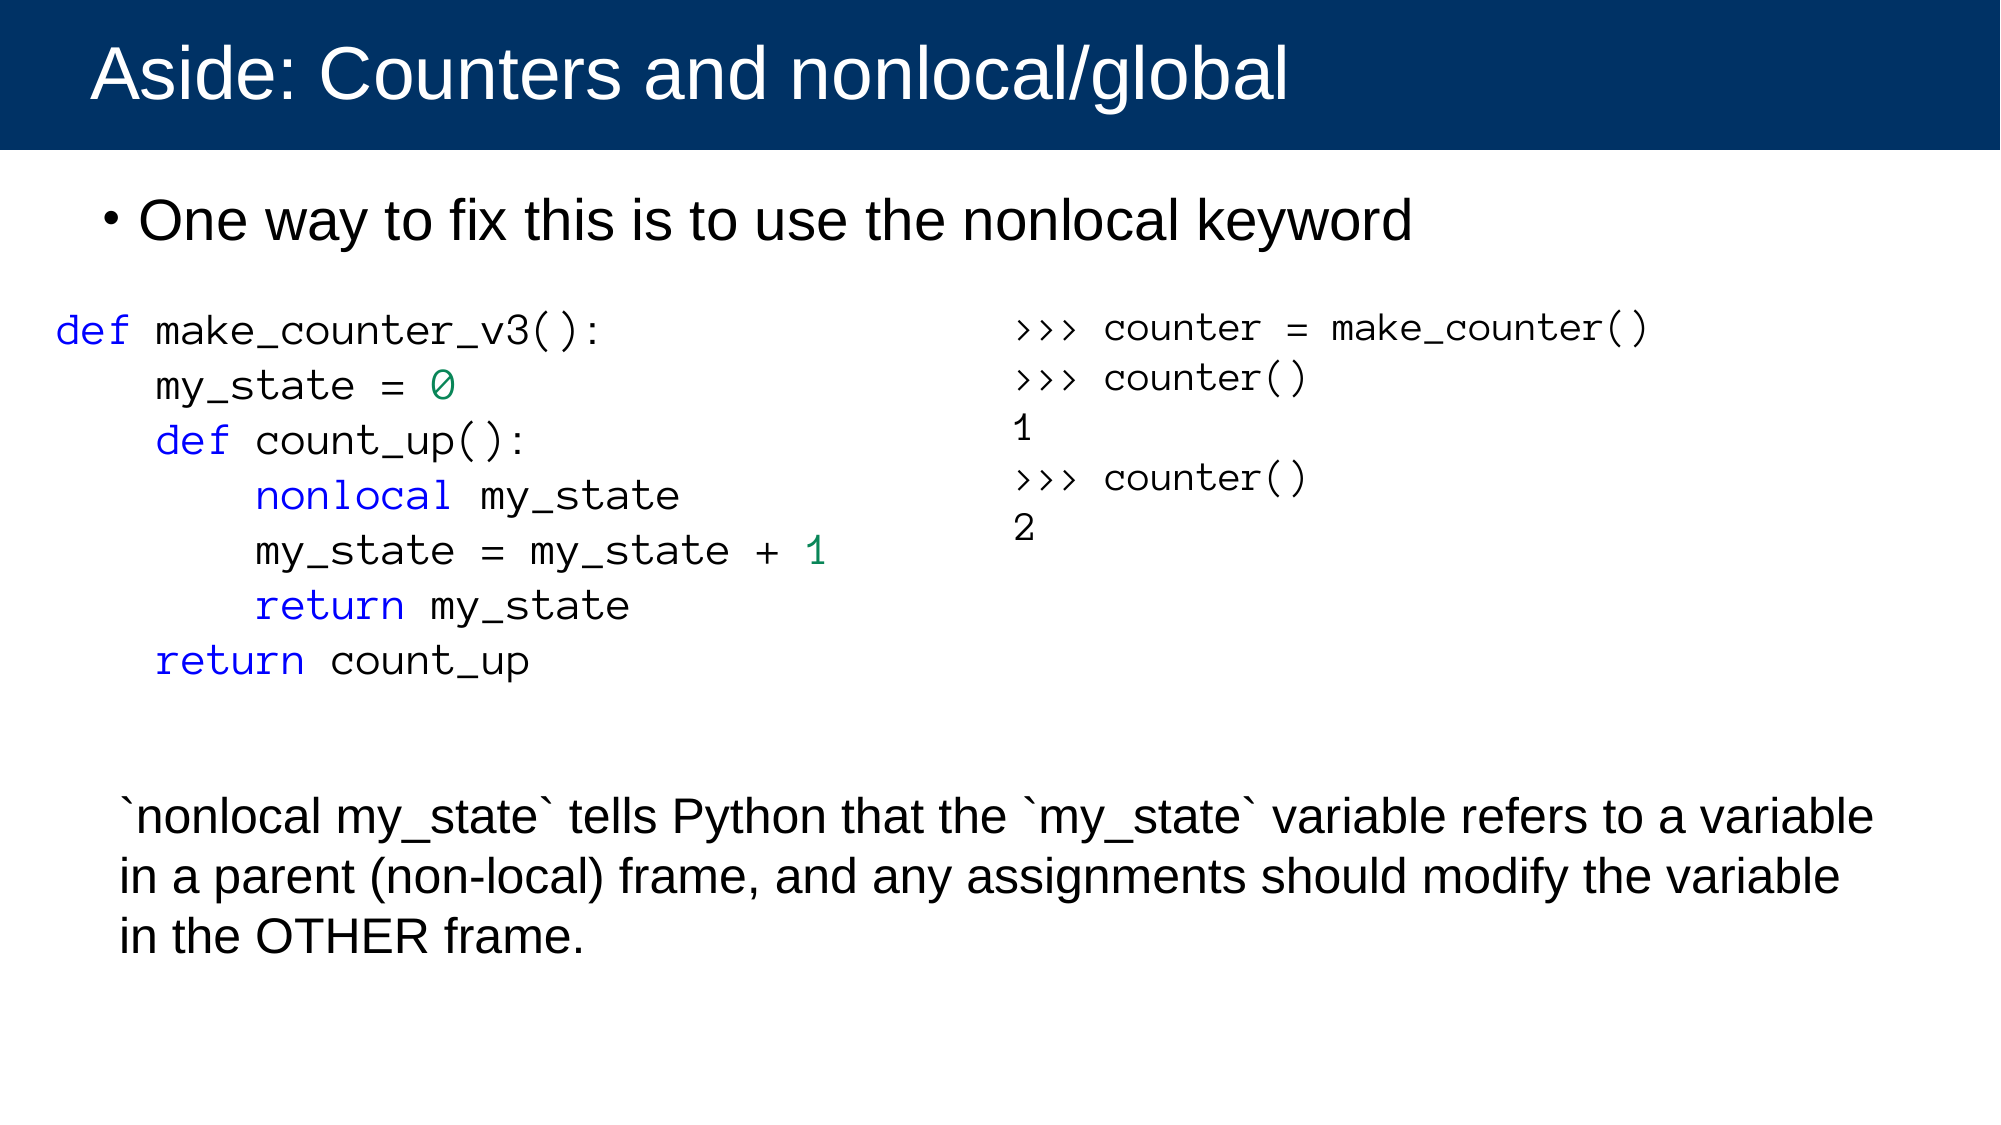

# Aside: Counters and nonlocal/global
 One way to fix this is to use the nonlocal keyword
def make_counter_v3():
    my_state = 0
    def count_up():
        nonlocal my_state
        my_state = my_state + 1
        return my_state
    return count_up
>>> counter = make_counter()
>>> counter()
1
>>> counter()
2
`nonlocal my_state` tells Python that the `my_state` variable refers to a variable in a parent (non-local) frame, and any assignments should modify the variable in the OTHER frame.